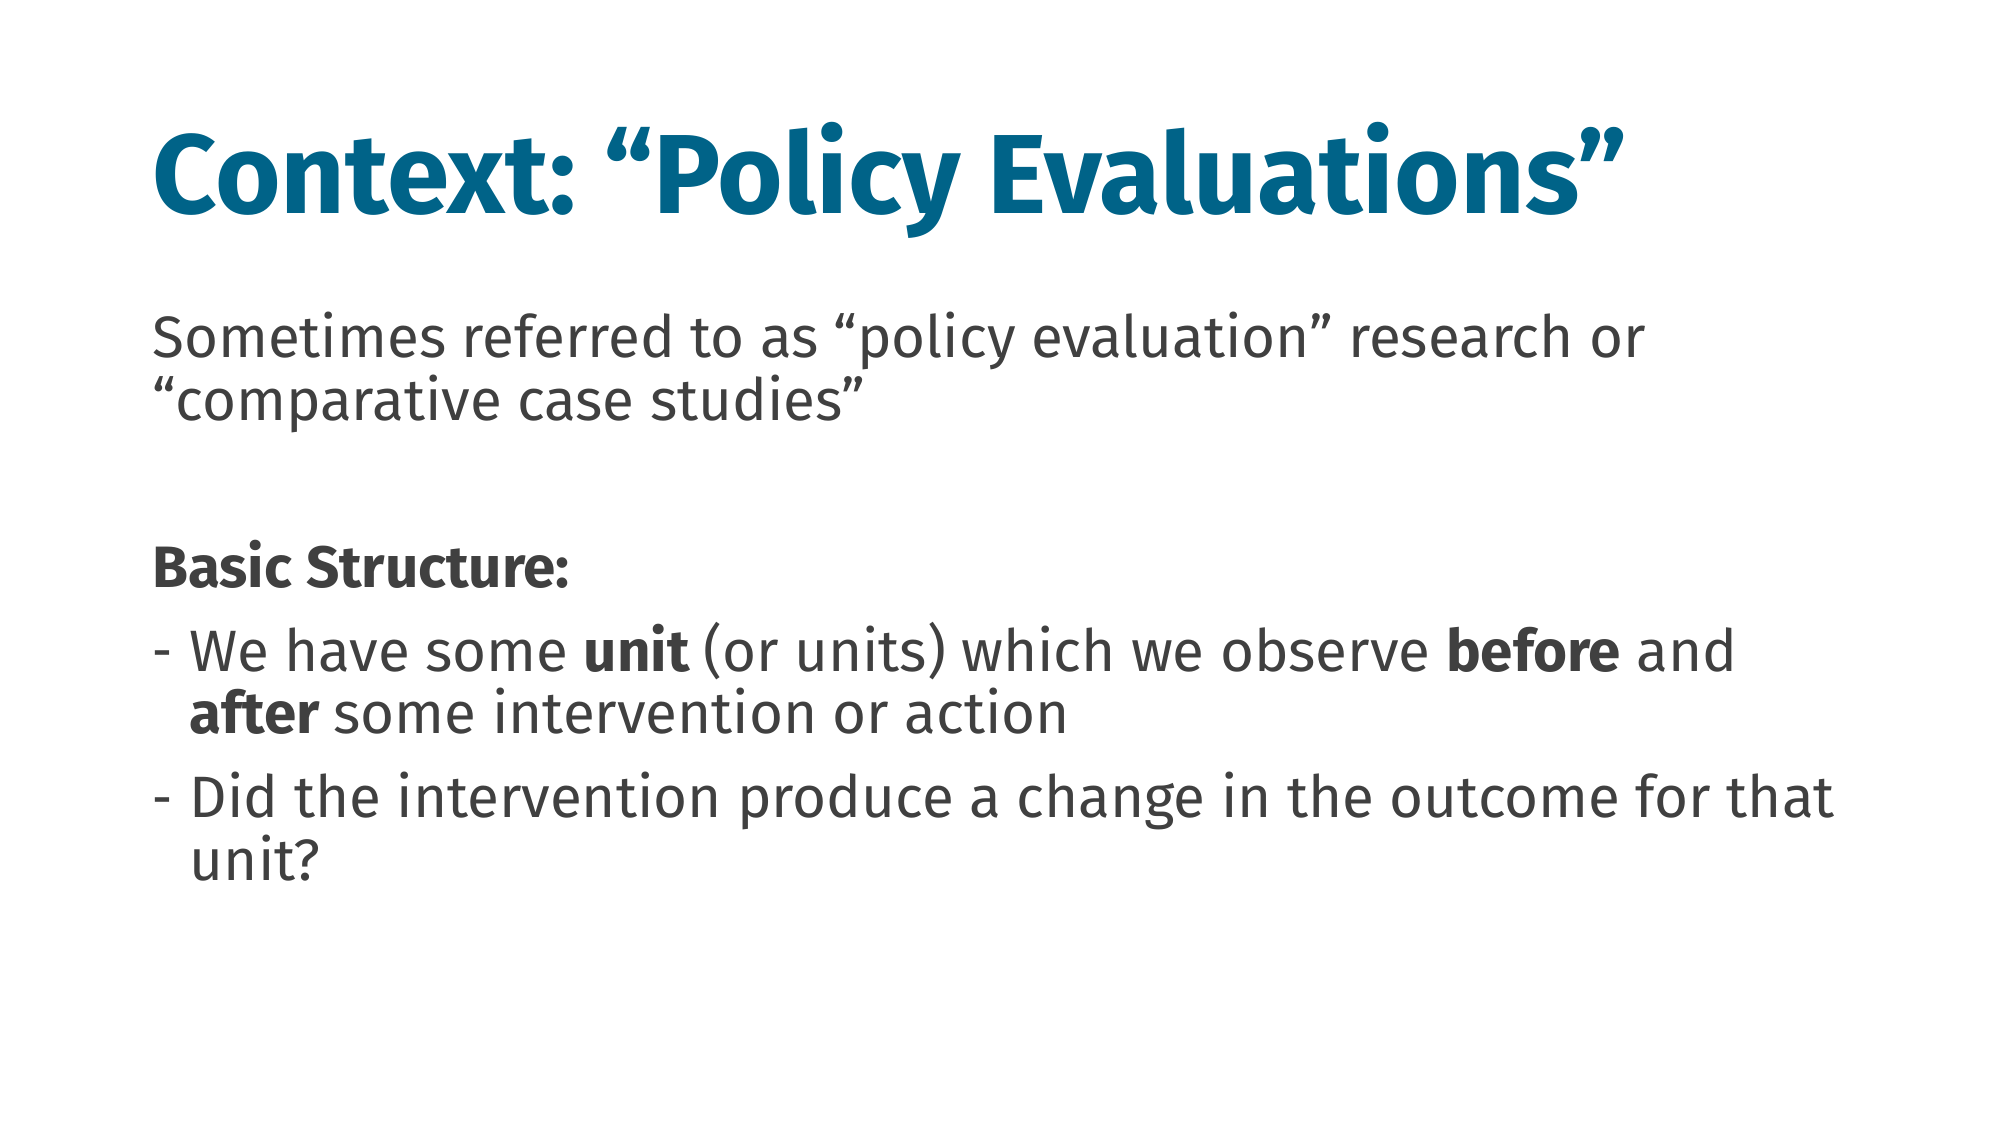

# Context: “Policy Evaluations”
Sometimes referred to as “policy evaluation” research or “comparative case studies”

Basic Structure:
We have some unit (or units) which we observe before and after some intervention or action
Did the intervention produce a change in the outcome for that unit?